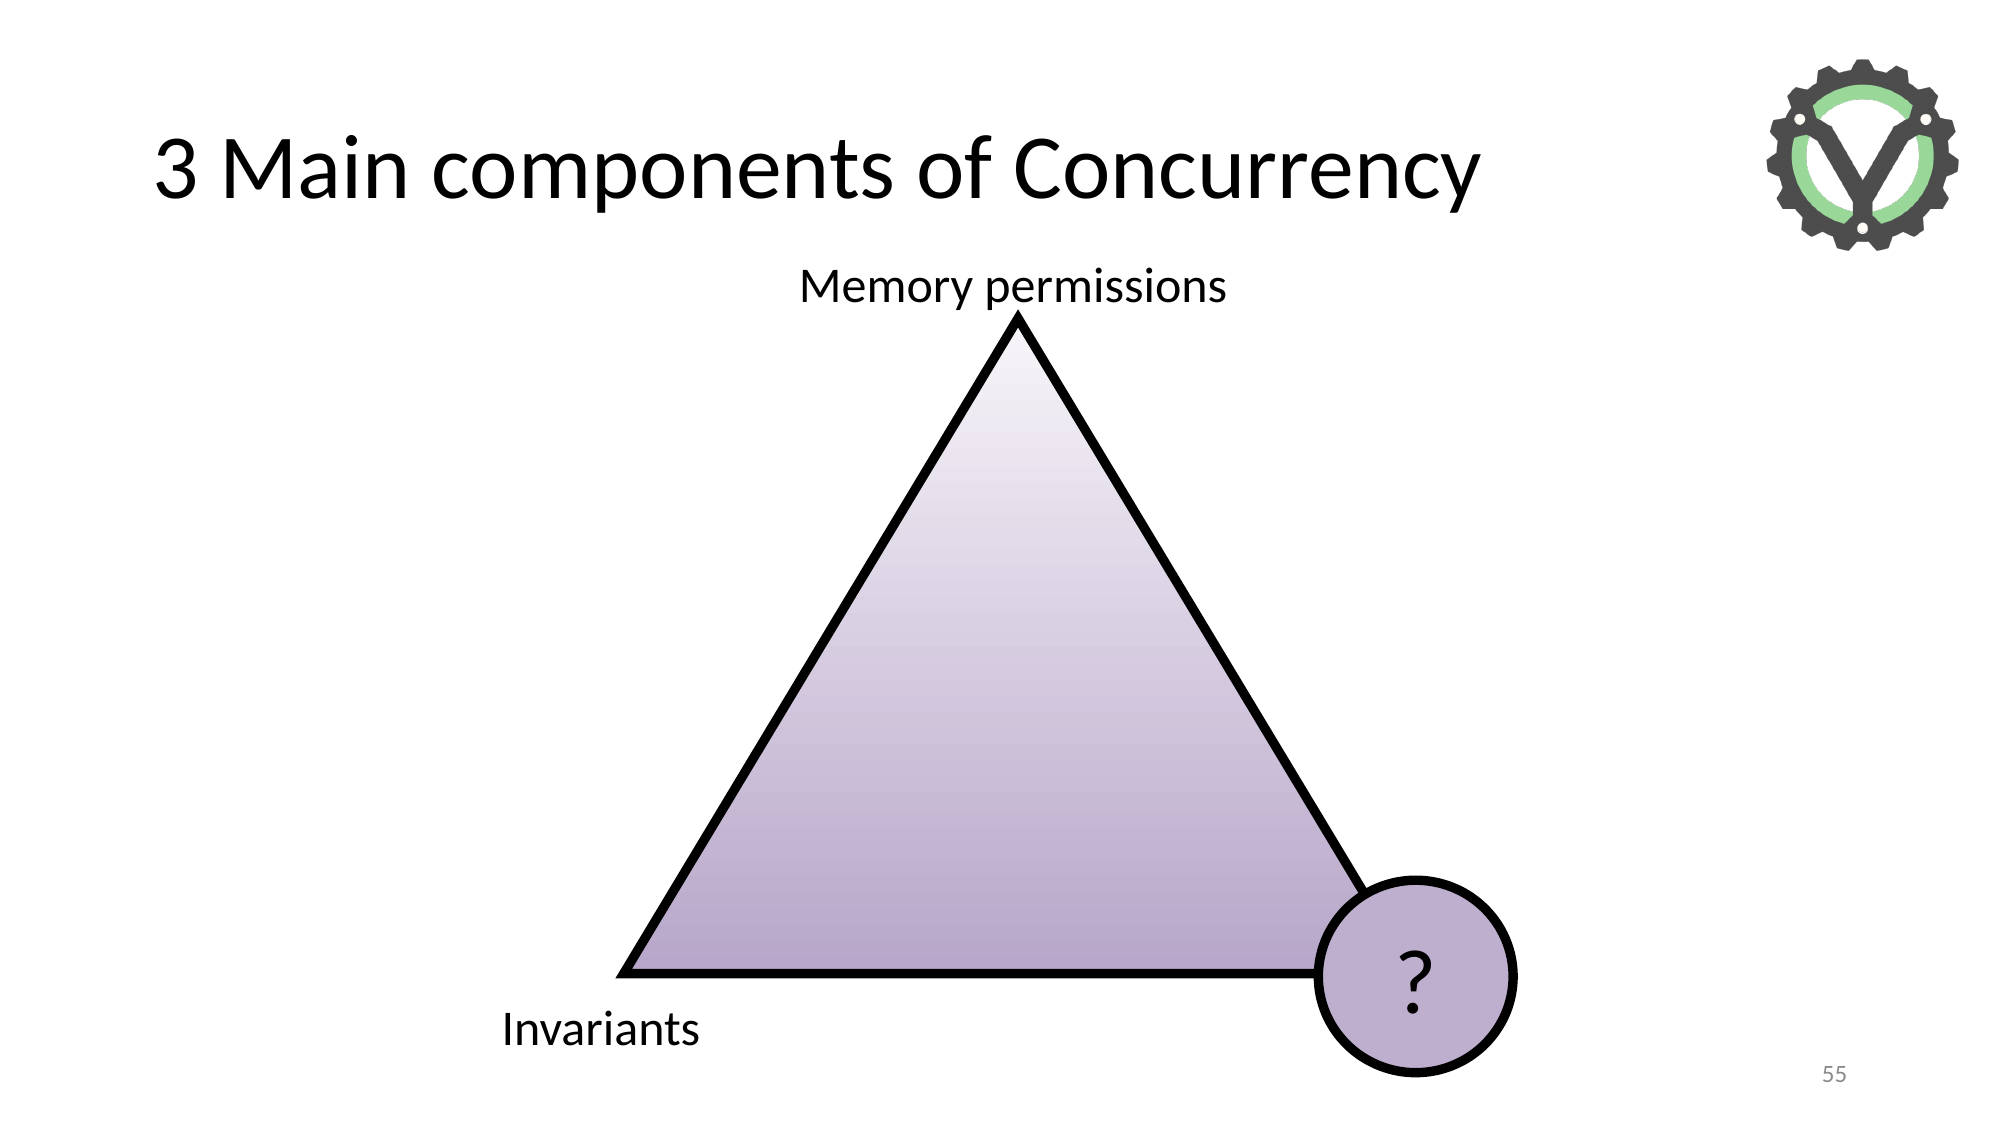

# 3 Main components of Concurrency
Memory permissions

?
Invariants
55